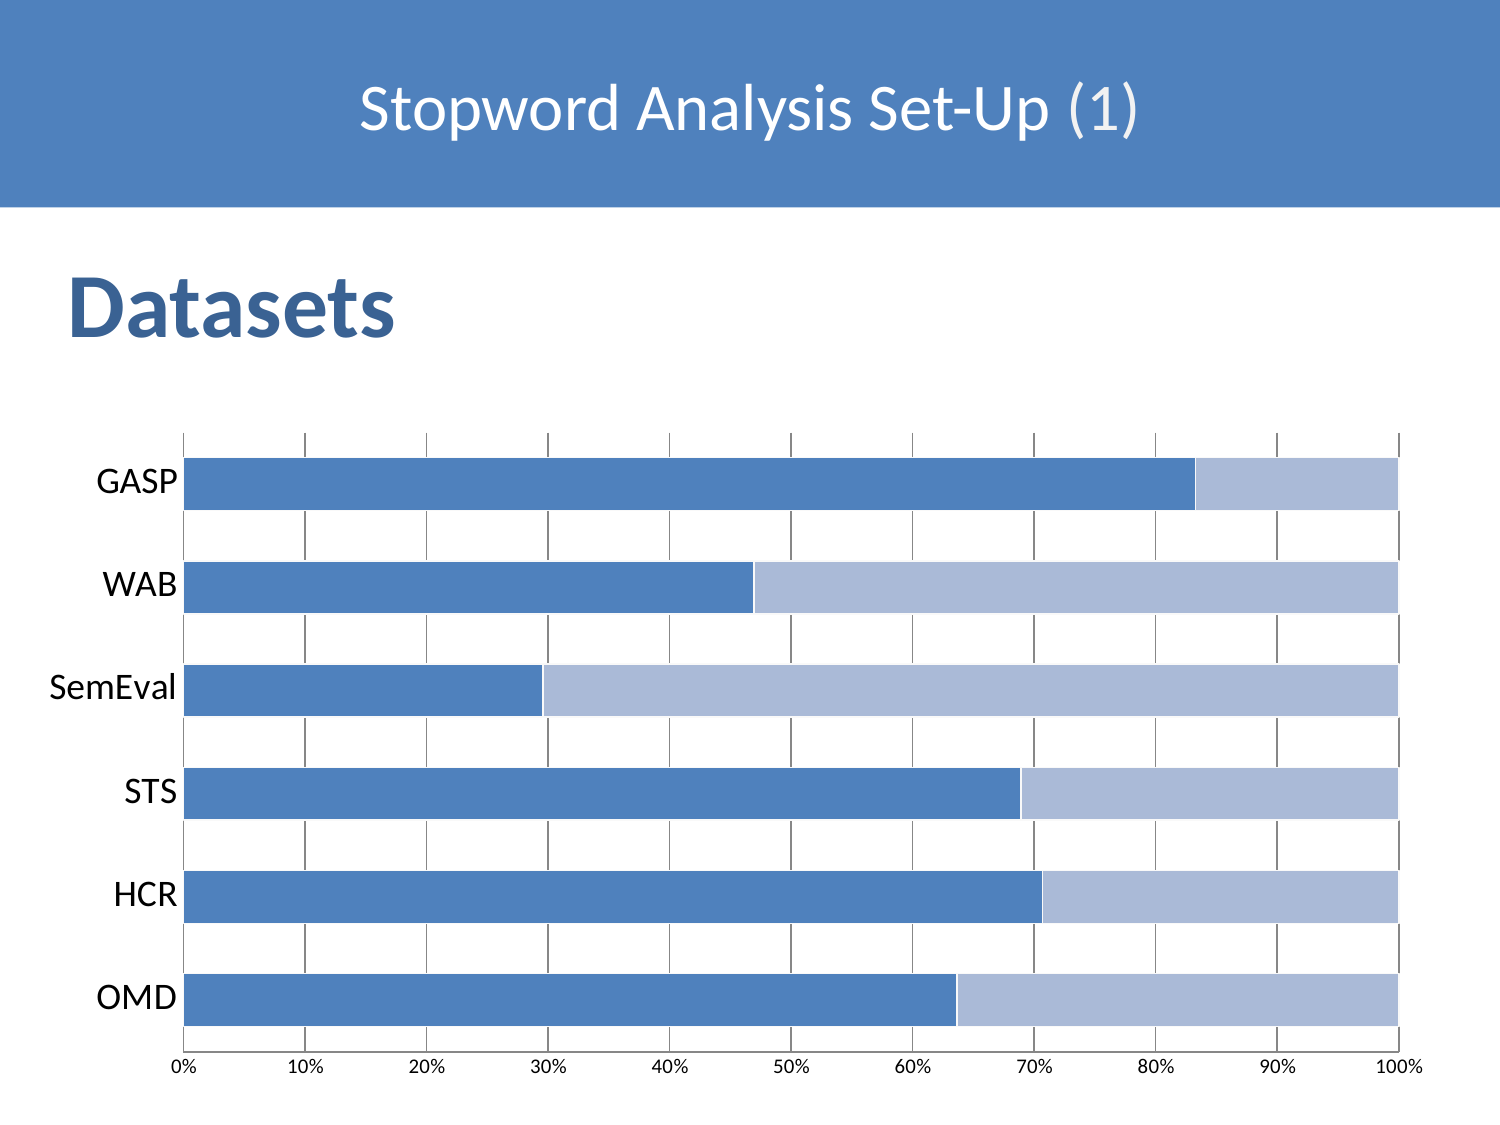

Stopword Analysis Set-Up (1)
# Datasets

### Chart

| Category |  |  |
|---|---|---|
| OMD | 688.0 | 393.0 |
| HCR | 957.0 | 397.0 |
| STS | 1402.0 | 632.0 |
| SemEval | 1590.0 | 3781.0 |
| WAB | 2580.0 | 2915.0 |
| GASP | 5235.0 | 1050.0 |